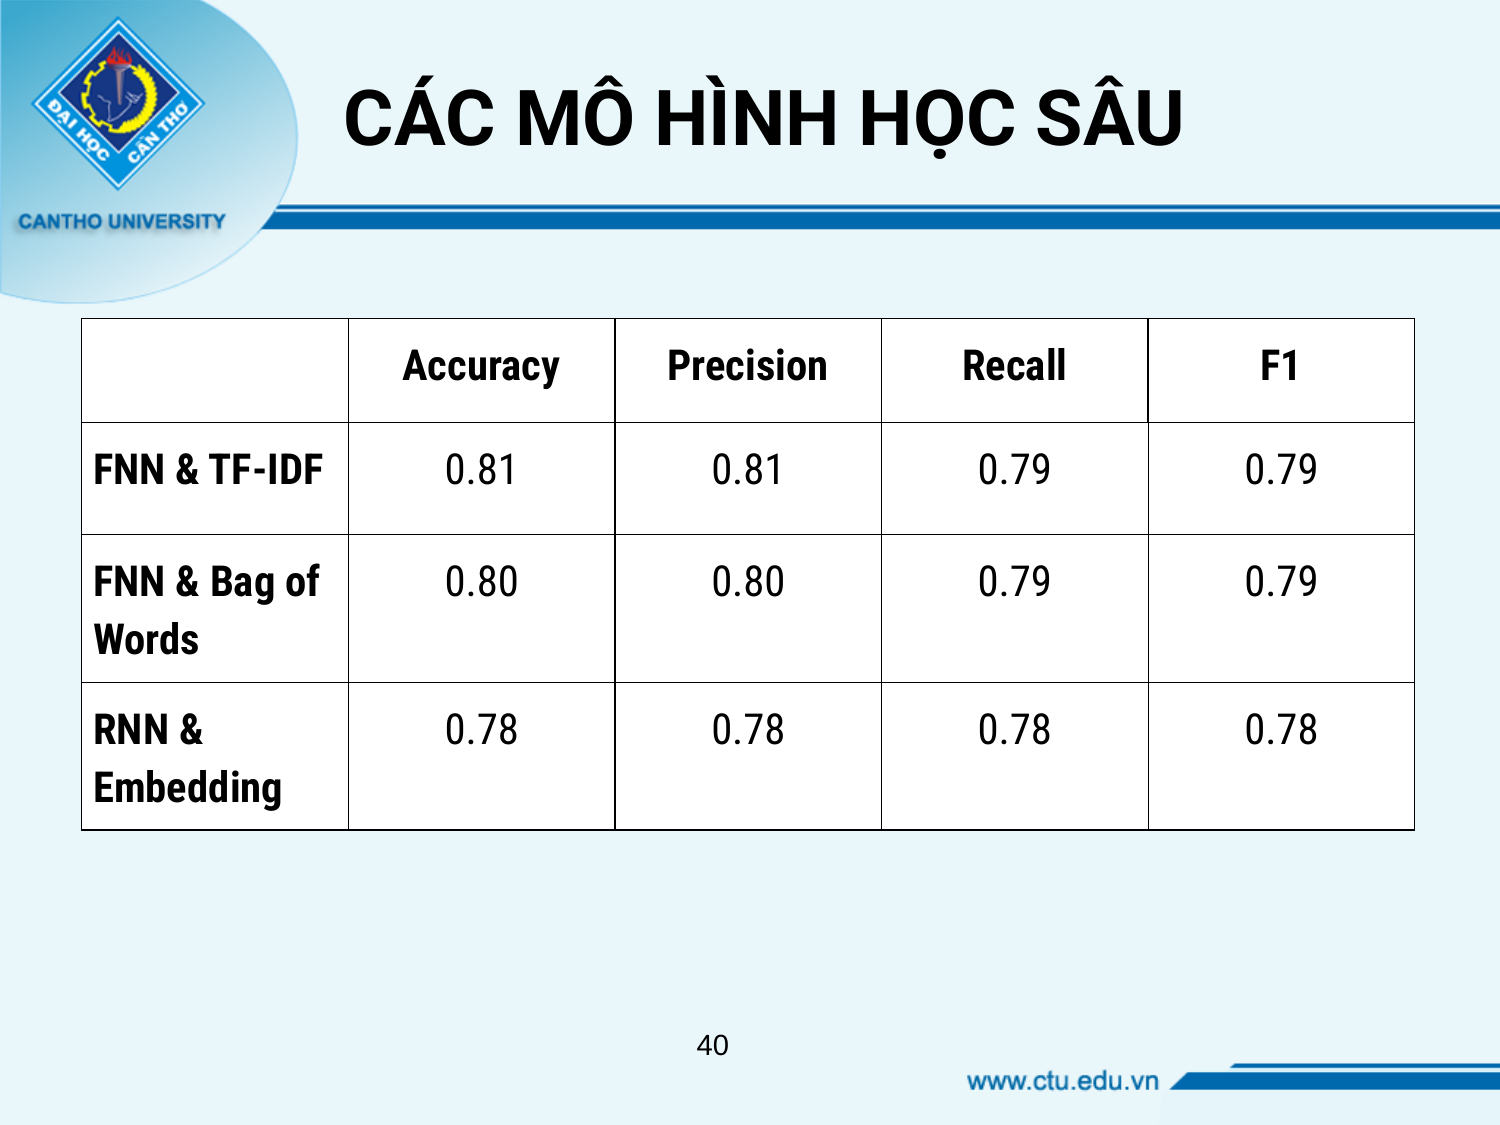

CÁC MÔ HÌNH HỌC SÂU

|  | Accuracy | Precision | Recall | F1 |
| --- | --- | --- | --- | --- |
| FNN & TF-IDF | 0.81 | 0.81 | 0.79 | 0.79 |
| FNN & Bag of Words | 0.80 | 0.80 | 0.79 | 0.79 |
| RNN & Embedding | 0.78 | 0.78 | 0.78 | 0.78 |
40